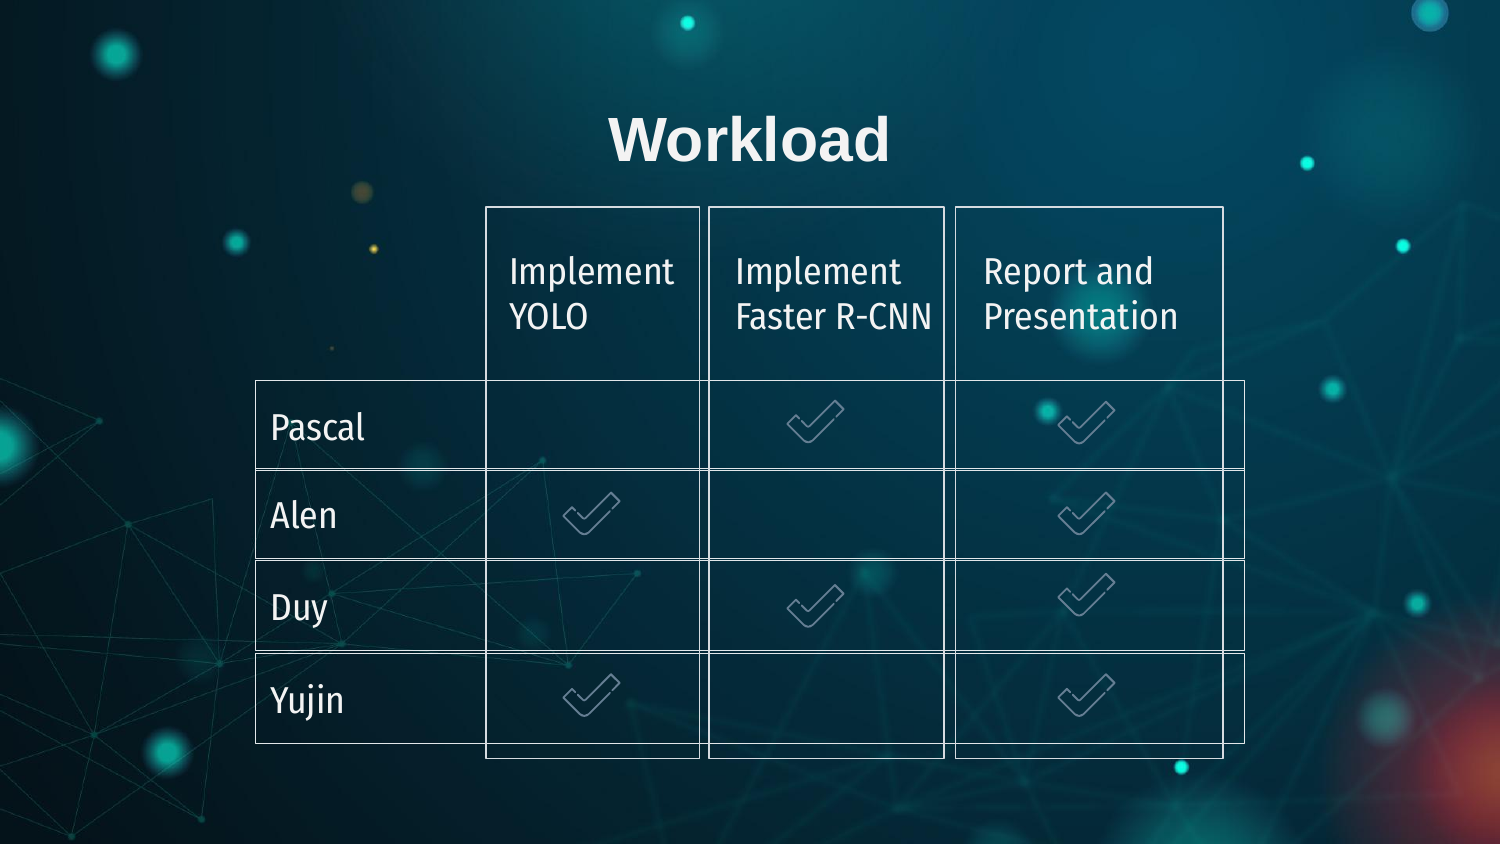

# Workload

Pascal
Duy
Implement YOLO
Implement Faster R-CNN
Report and Presentation

Alen

Yujin